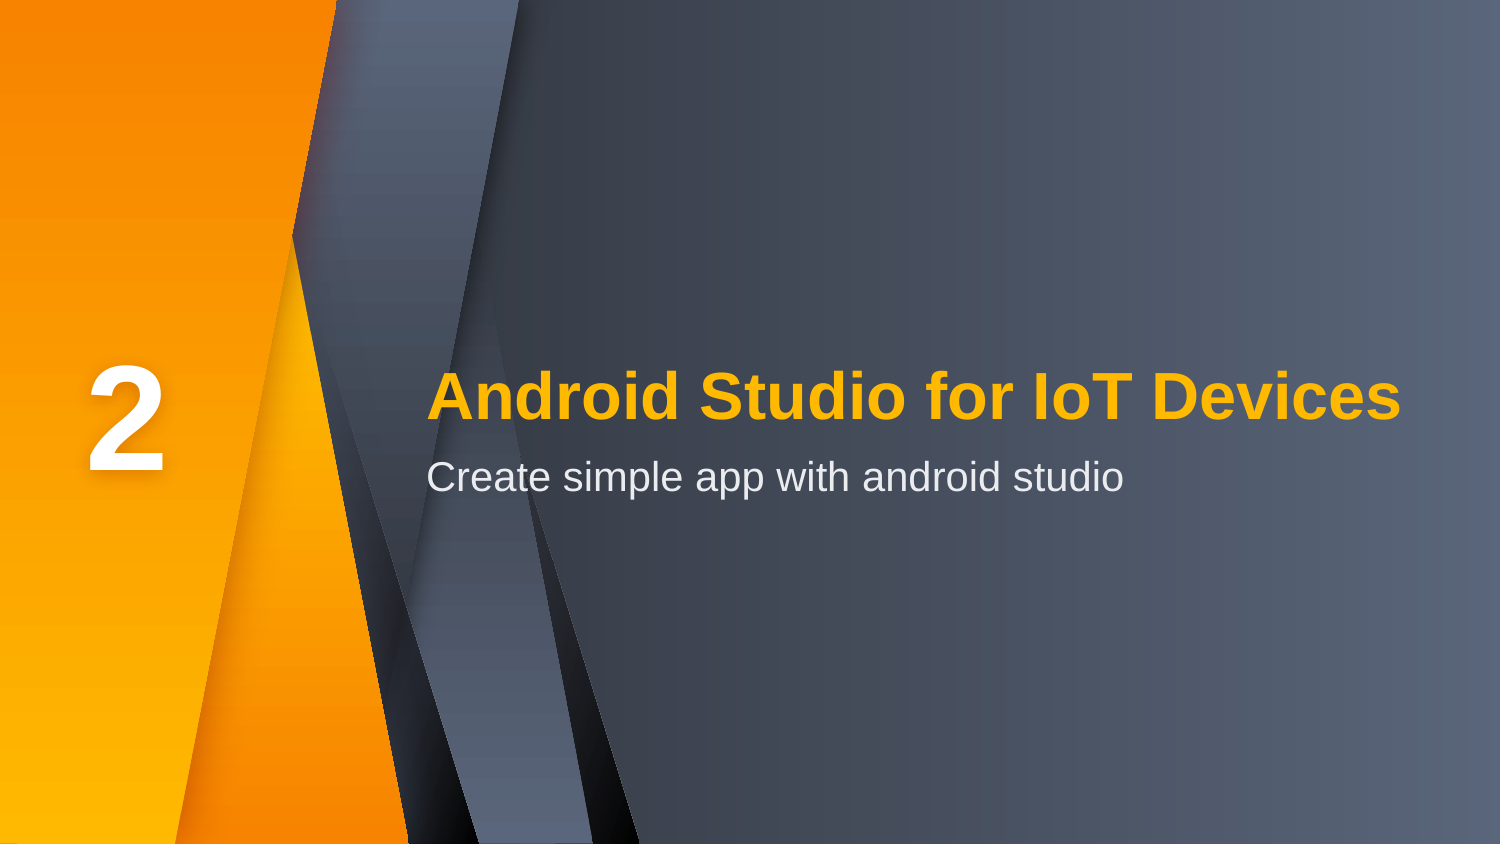

2
# Android Studio for IoT Devices
Create simple app with android studio